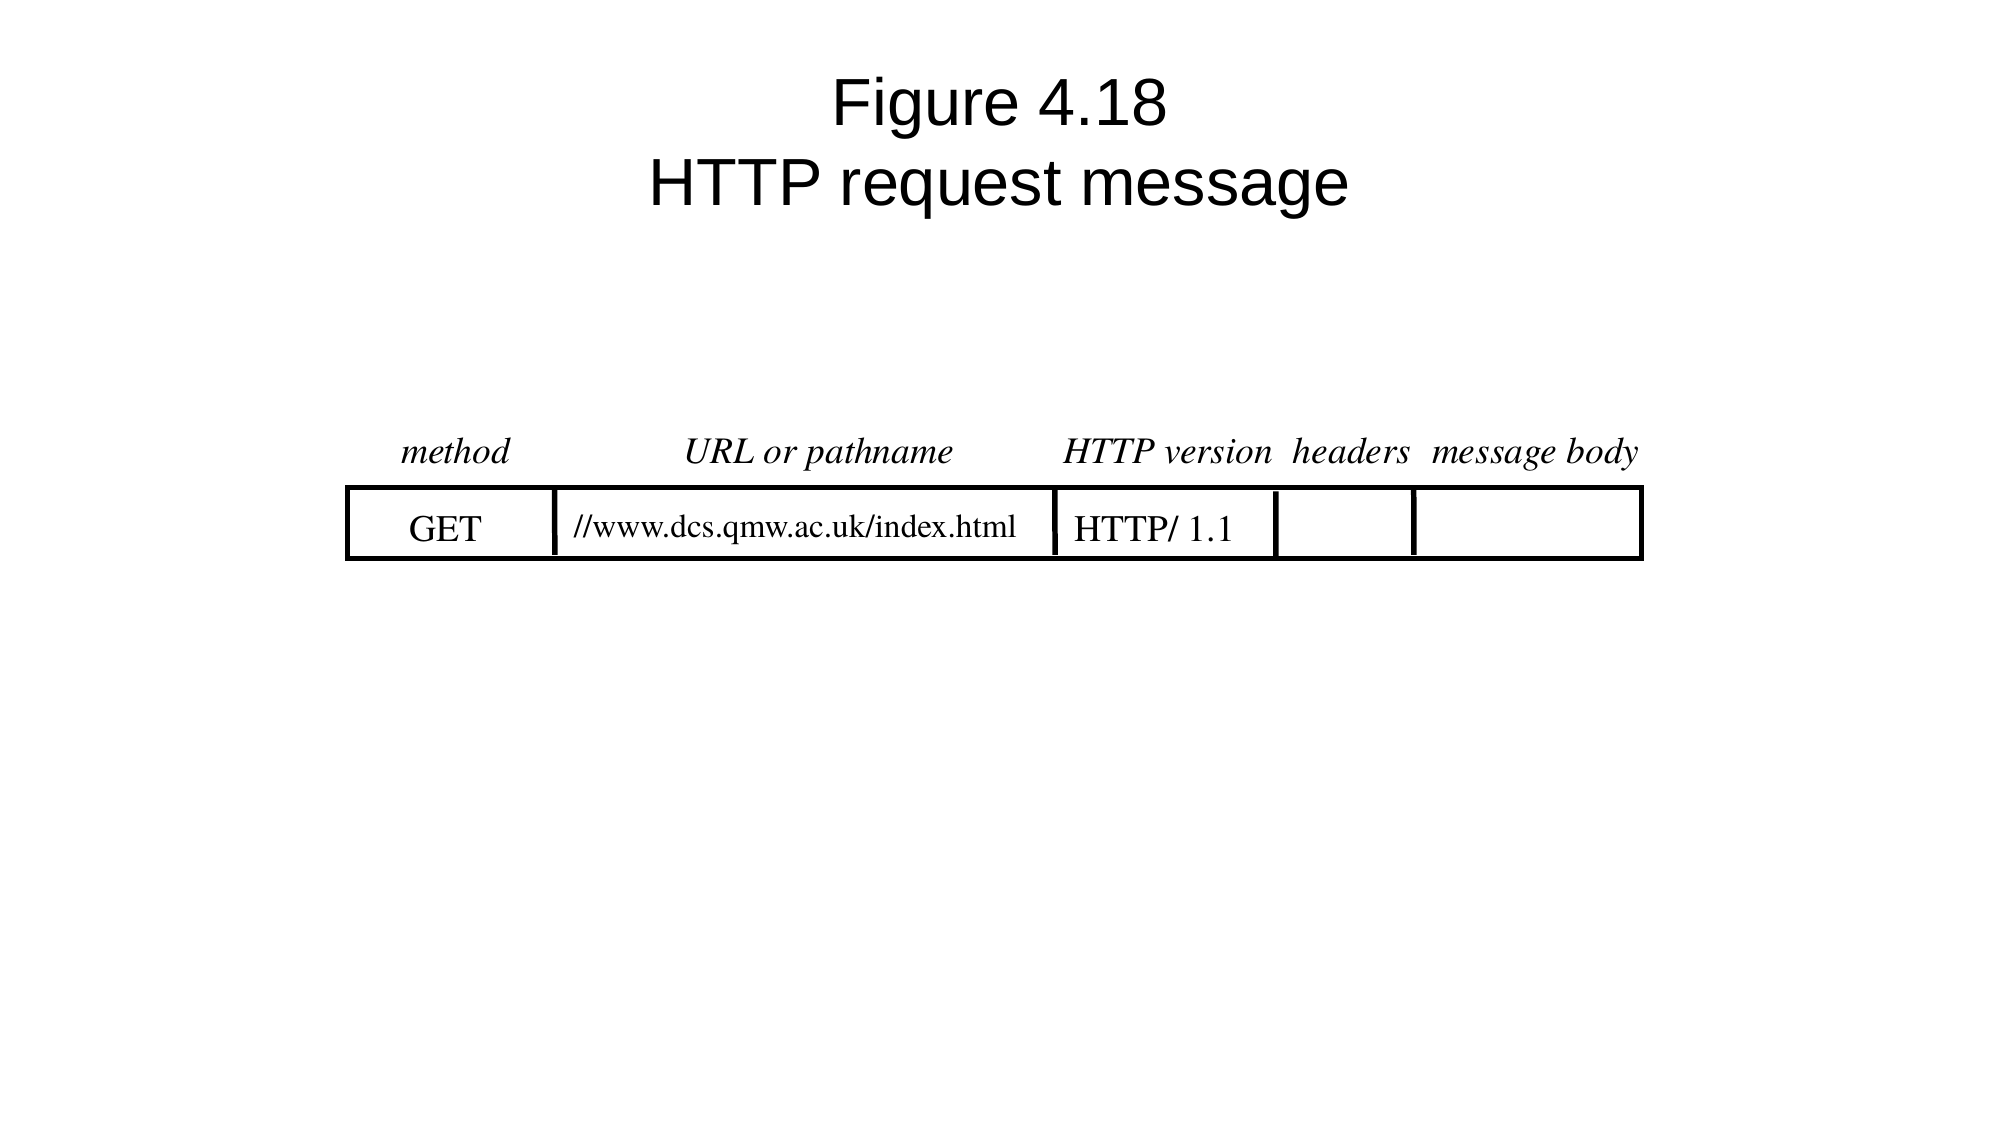

# Figure 4.18 HTTP request message
method
URL or pathname
HTTP version
headers
message body

GET
//www.dcs.qmw.ac.uk/index.html
HTTP/ 1.1